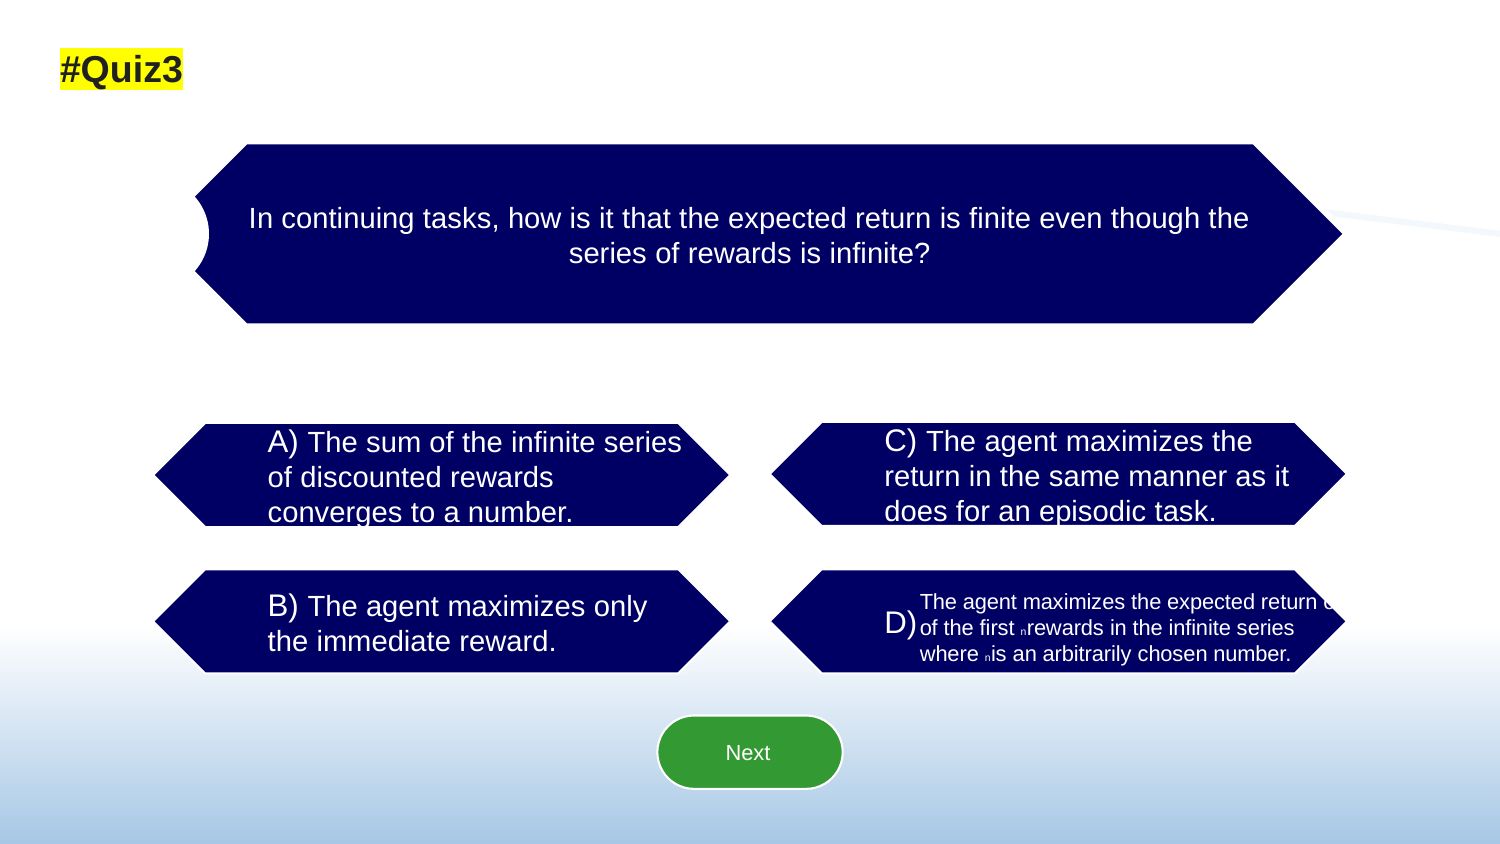

#Quiz3
In continuing tasks, how is it that the expected return is finite even though the series of rewards is infinite?

C) The agent maximizes the return in the same manner as it does for an episodic task.
A) The sum of the infinite series of discounted rewards converges to a number.
B) The agent maximizes only the immediate reward.
D)
The agent maximizes the expected return only of the first n rewards in the infinite series where n is an arbitrarily chosen number.

Next